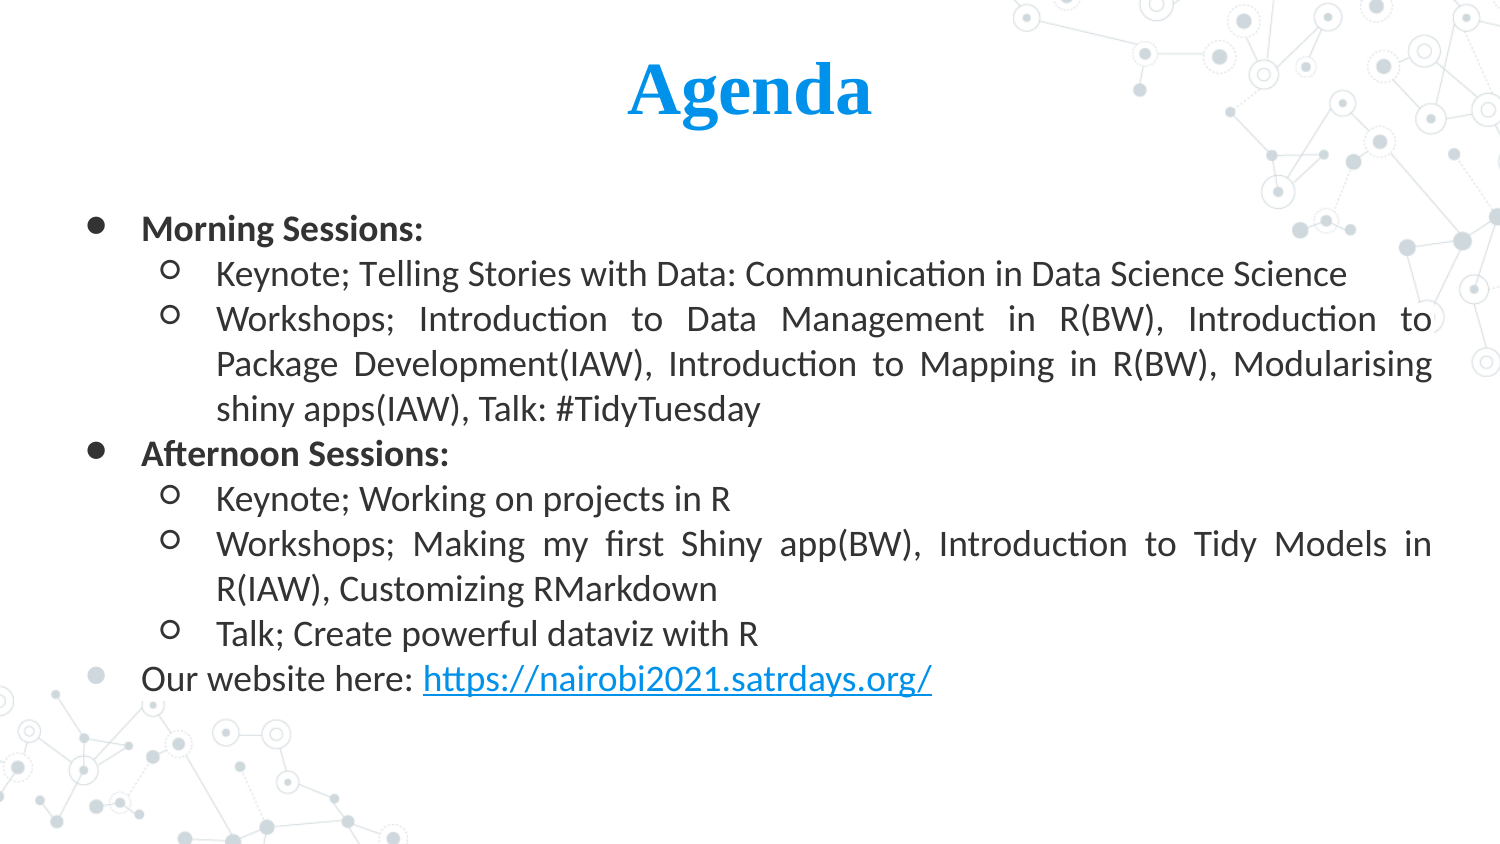

# Agenda
Morning Sessions:
Keynote; Telling Stories with Data: Communication in Data Science Science
Workshops; Introduction to Data Management in R(BW), Introduction to Package Development(IAW), Introduction to Mapping in R(BW), Modularising shiny apps(IAW), Talk: #TidyTuesday
Afternoon Sessions:
Keynote; Working on projects in R
Workshops; Making my first Shiny app(BW), Introduction to Tidy Models in R(IAW), Customizing RMarkdown
Talk; Create powerful dataviz with R
Our website here: https://nairobi2021.satrdays.org/